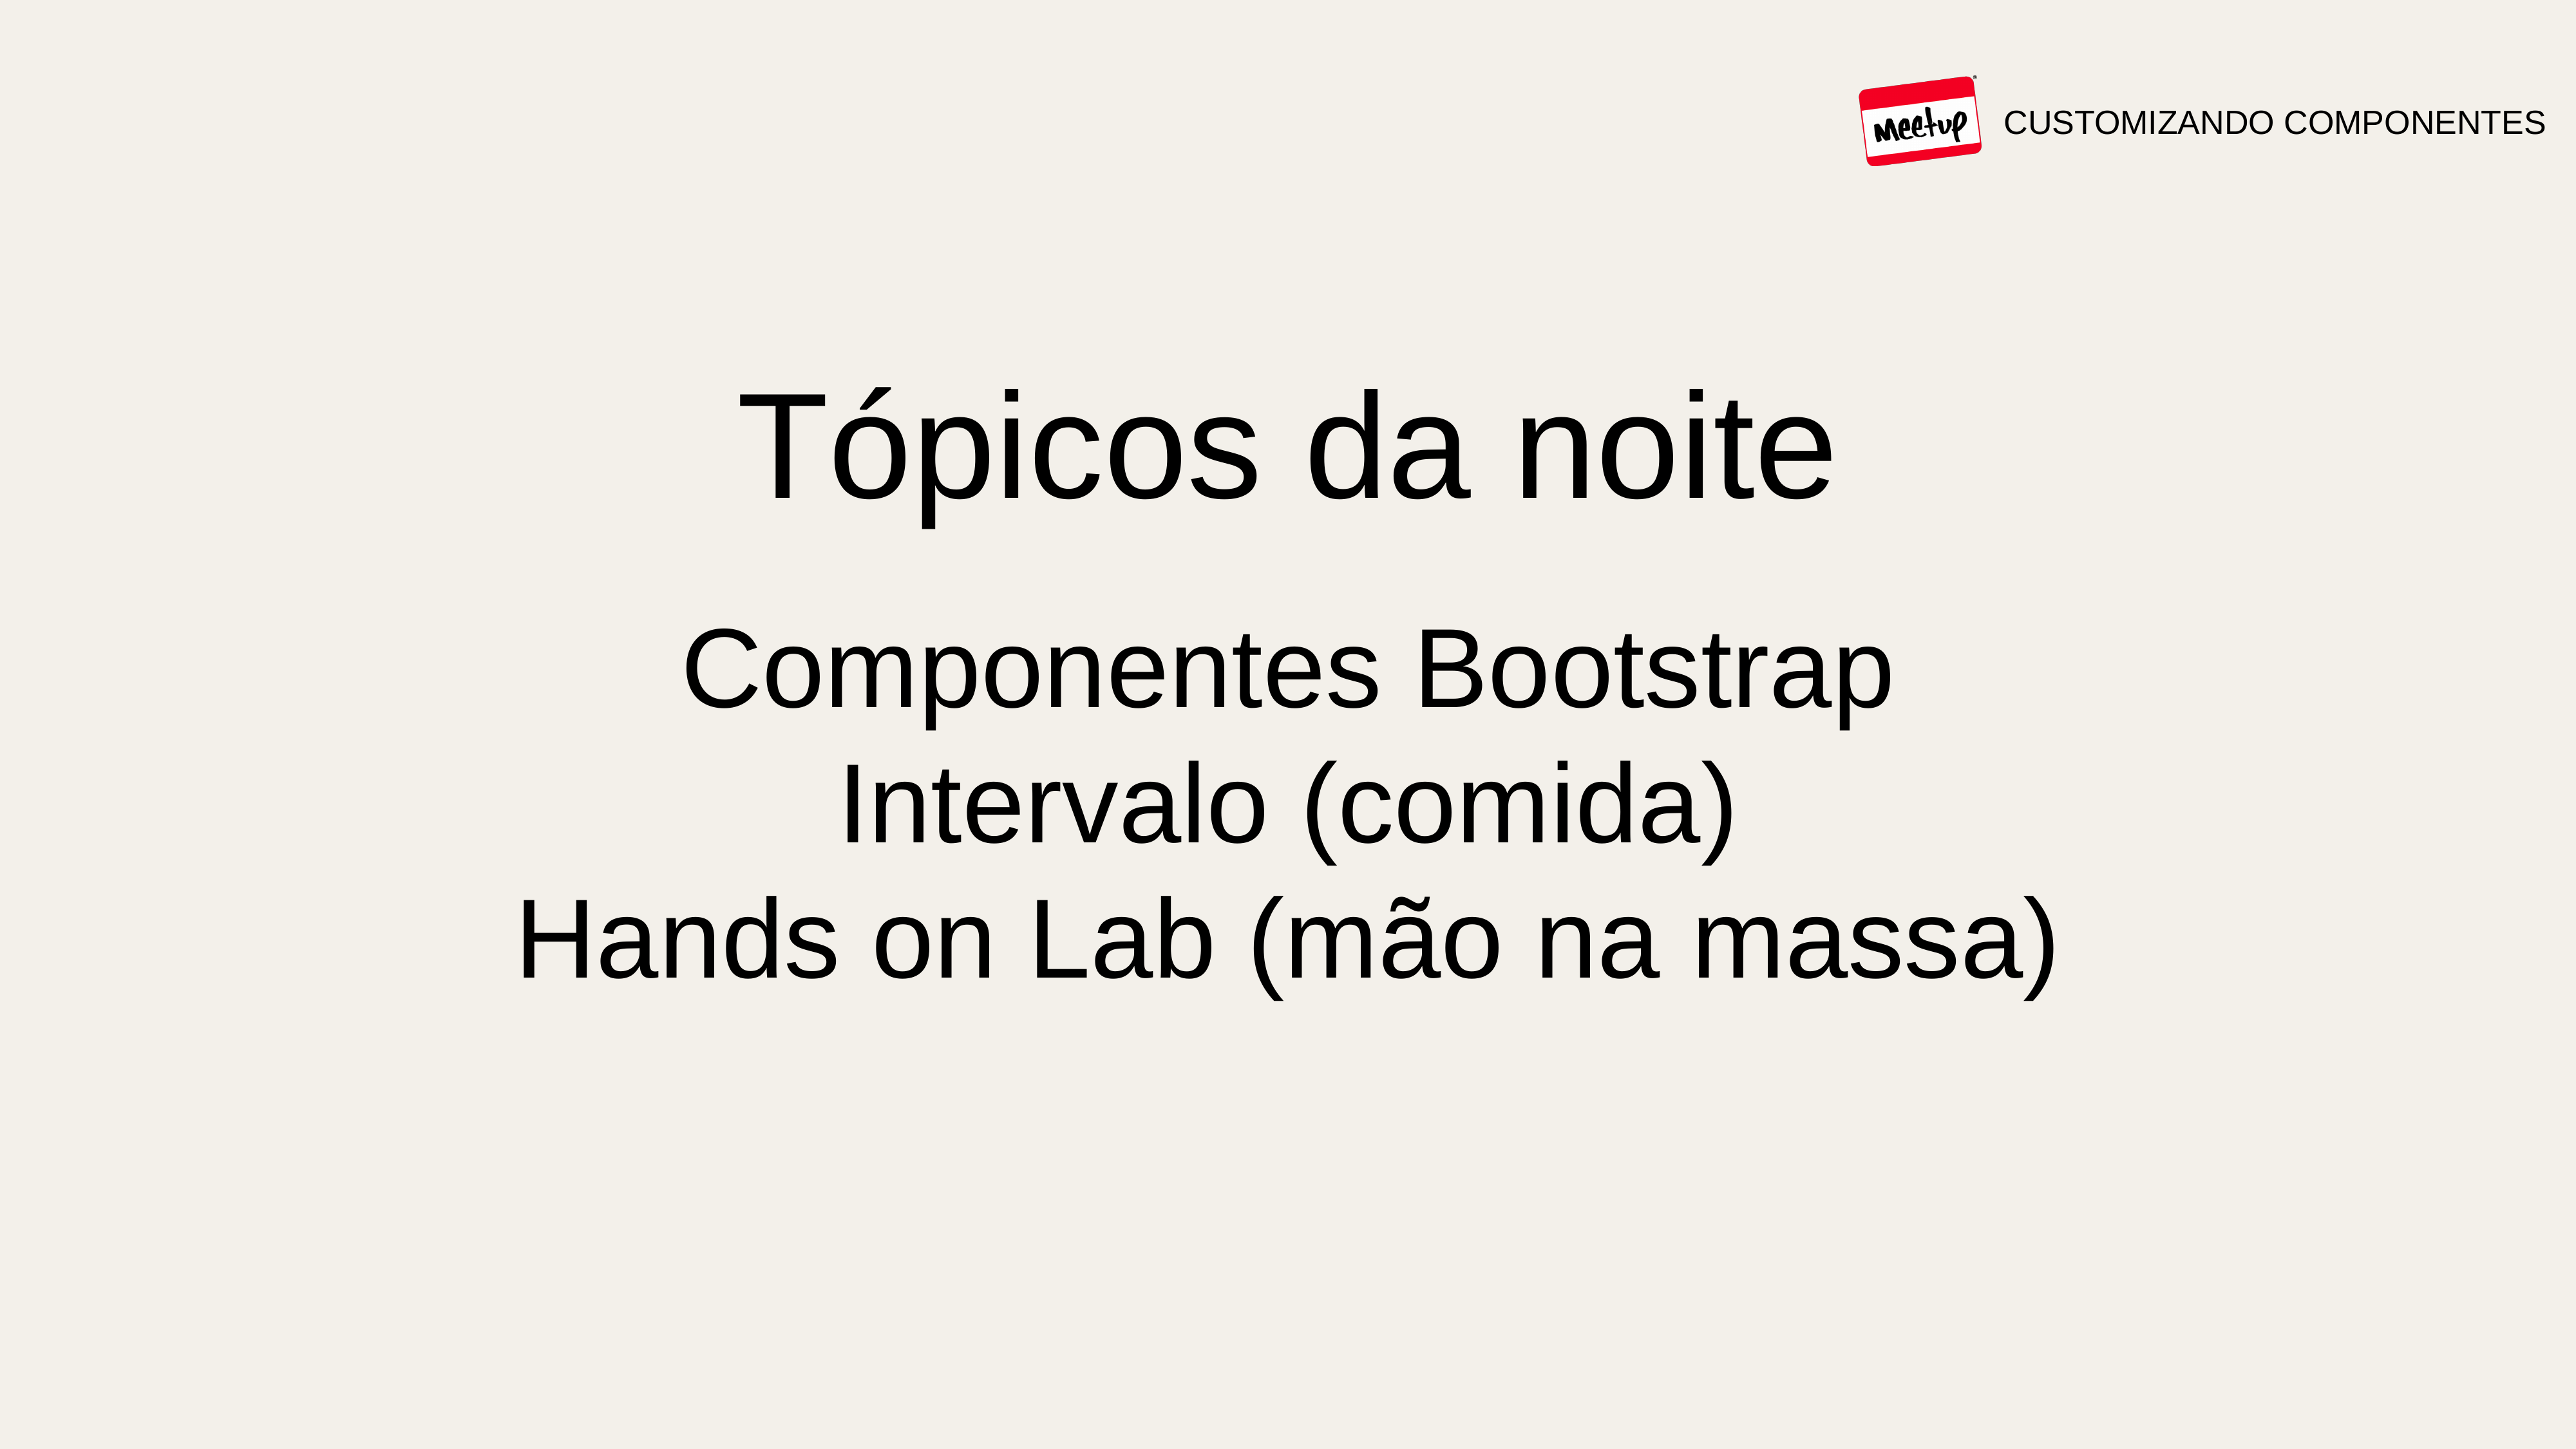

Tópicos da noite
Componentes Bootstrap
Intervalo (comida)
Hands on Lab (mão na massa)